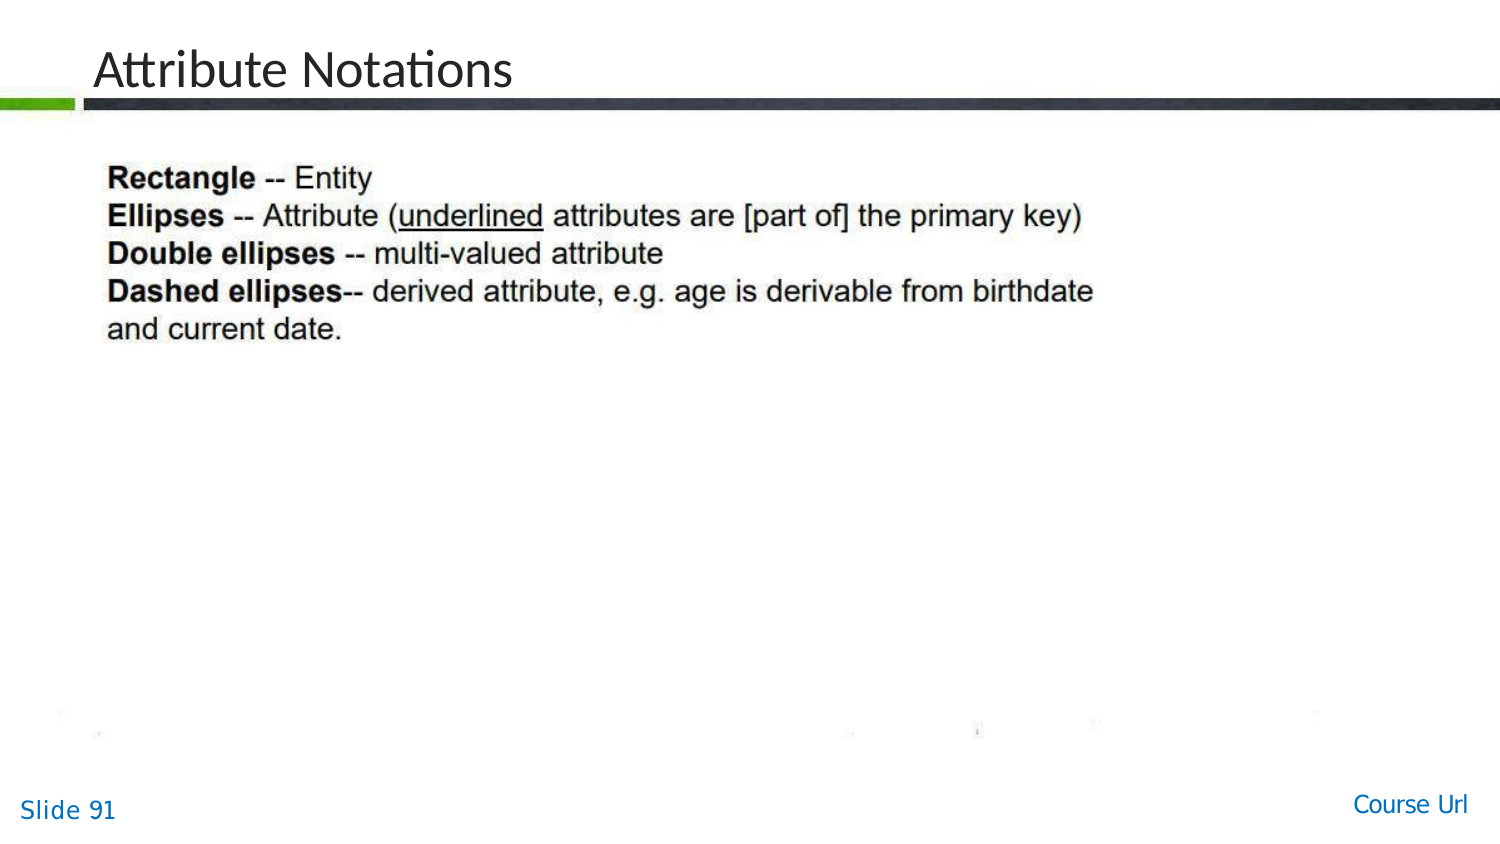

# Attribute Notations

Course Url
Slide 91